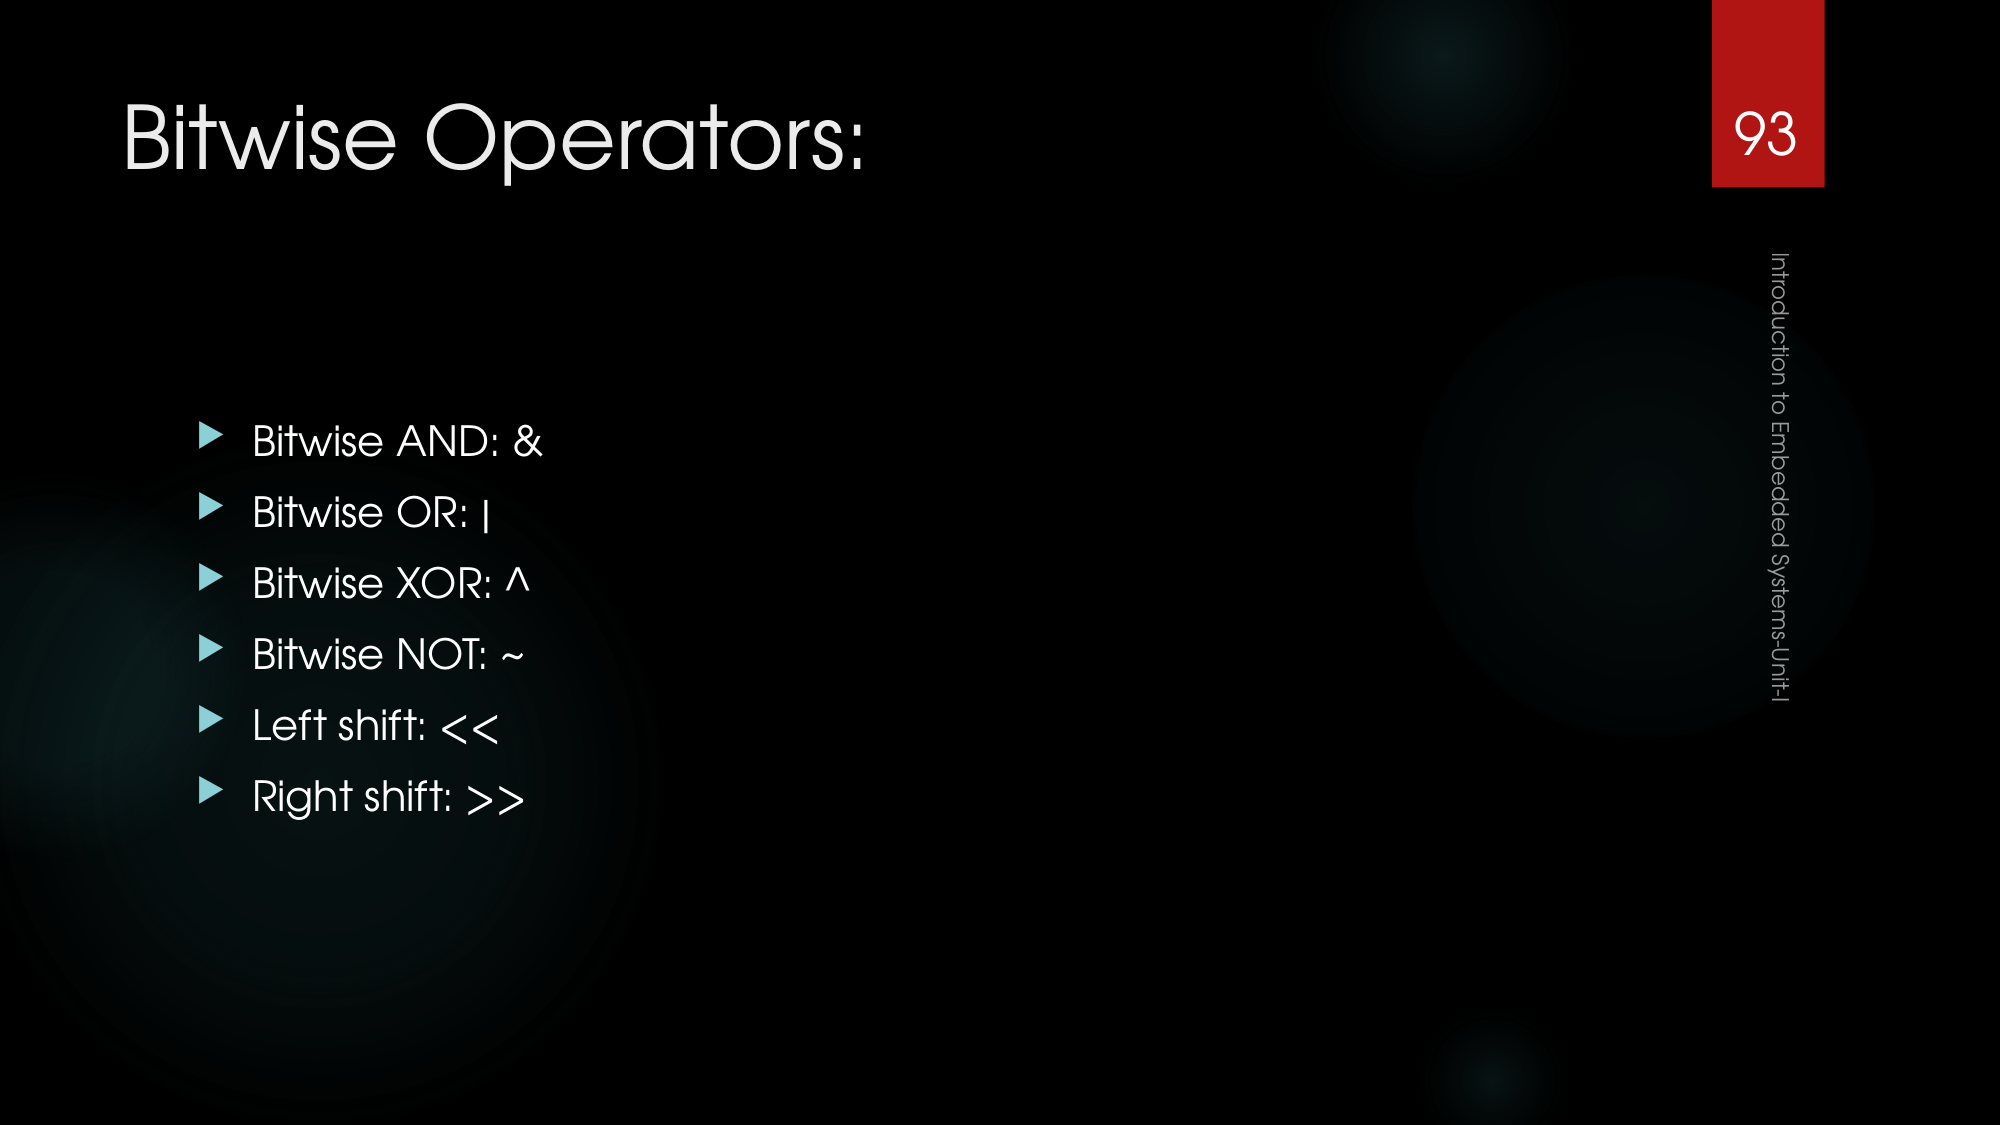

93
# Bitwise Operators:

Bitwise AND: &
Bitwise OR: |
Bitwise XOR: ^
Bitwise NOT: ~
Left shift: <<
Right shift: >>
Introduction to Embedded Systems-Unit-I